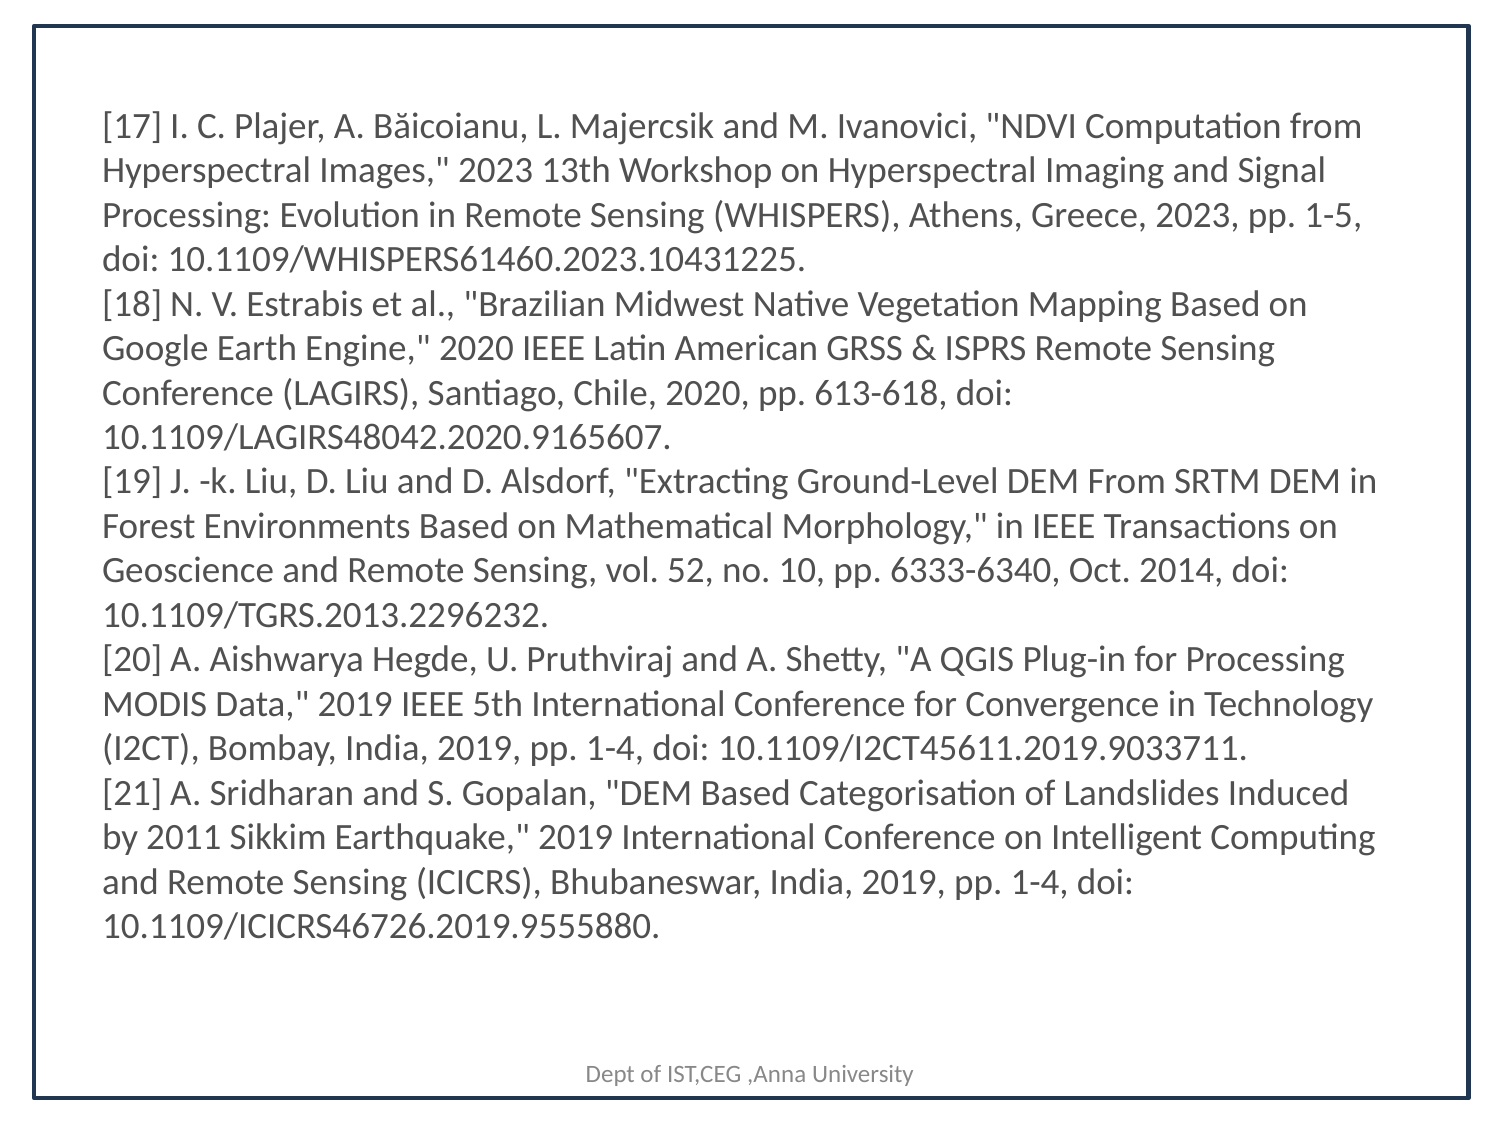

[17] I. C. Plajer, A. Băicoianu, L. Majercsik and M. Ivanovici, "NDVI Computation from Hyperspectral Images," 2023 13th Workshop on Hyperspectral Imaging and Signal Processing: Evolution in Remote Sensing (WHISPERS), Athens, Greece, 2023, pp. 1-5, doi: 10.1109/WHISPERS61460.2023.10431225.
[18] N. V. Estrabis et al., "Brazilian Midwest Native Vegetation Mapping Based on Google Earth Engine," 2020 IEEE Latin American GRSS & ISPRS Remote Sensing Conference (LAGIRS), Santiago, Chile, 2020, pp. 613-618, doi: 10.1109/LAGIRS48042.2020.9165607.
[19] J. -k. Liu, D. Liu and D. Alsdorf, "Extracting Ground-Level DEM From SRTM DEM in Forest Environments Based on Mathematical Morphology," in IEEE Transactions on Geoscience and Remote Sensing, vol. 52, no. 10, pp. 6333-6340, Oct. 2014, doi: 10.1109/TGRS.2013.2296232.
[20] A. Aishwarya Hegde, U. Pruthviraj and A. Shetty, "A QGIS Plug-in for Processing MODIS Data," 2019 IEEE 5th International Conference for Convergence in Technology (I2CT), Bombay, India, 2019, pp. 1-4, doi: 10.1109/I2CT45611.2019.9033711.
[21] A. Sridharan and S. Gopalan, "DEM Based Categorisation of Landslides Induced by 2011 Sikkim Earthquake," 2019 International Conference on Intelligent Computing and Remote Sensing (ICICRS), Bhubaneswar, India, 2019, pp. 1-4, doi: 10.1109/ICICRS46726.2019.9555880.
Dept of IST,CEG ,Anna University
46